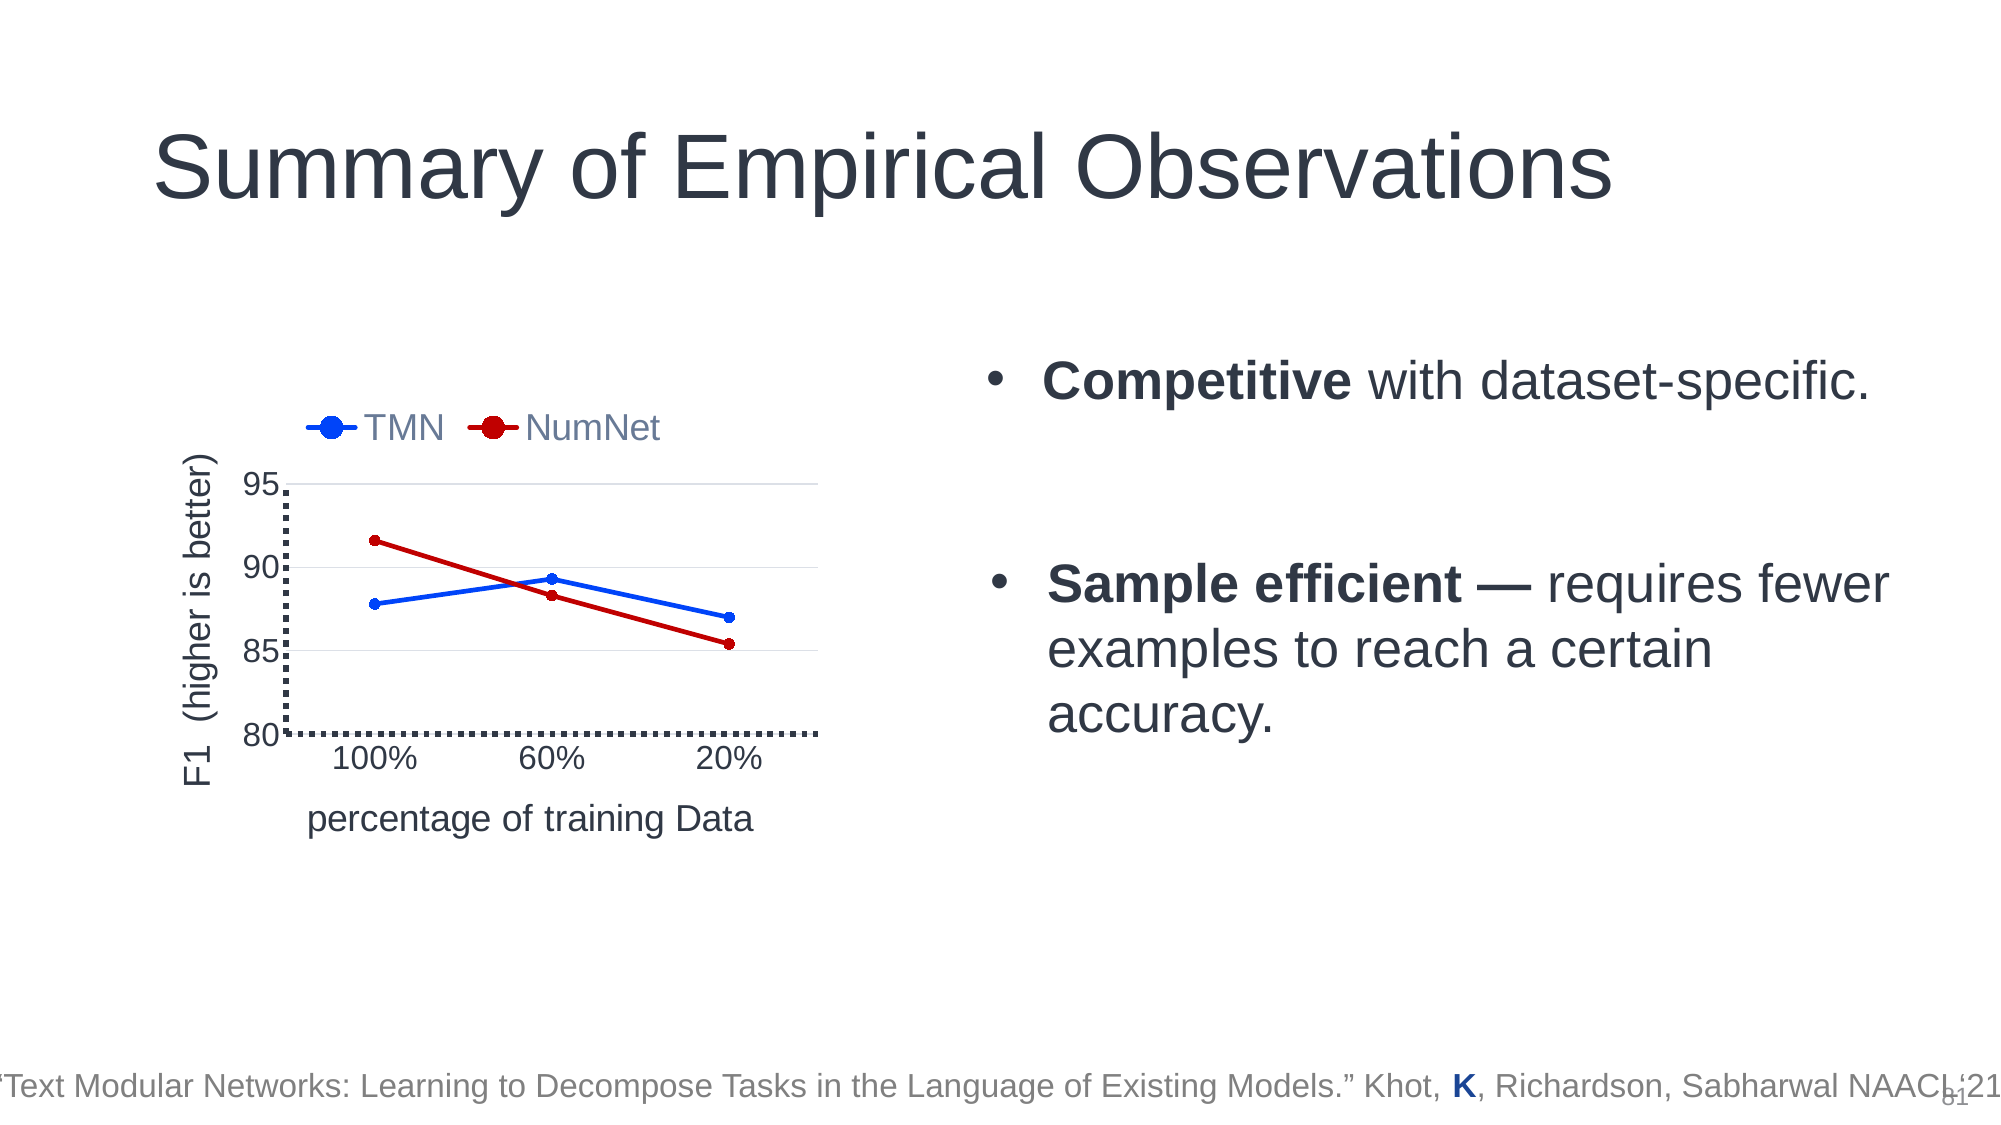

# Summary of Empirical Observations

Competitive with dataset-specific.

### Chart

| Category | TMN | NumNet |
|---|---|---|
| 1 | 87.8 | 91.6 |
| 0.6 | 89.3 | 88.3 |
| 0.2 | 87.0 | 85.4 |
Sample efficient — requires fewer examples to reach a certain accuracy.
“Text Modular Networks: Learning to Decompose Tasks in the Language of Existing Models.” Khot, K, Richardson, Sabharwal NAACL‘21
81